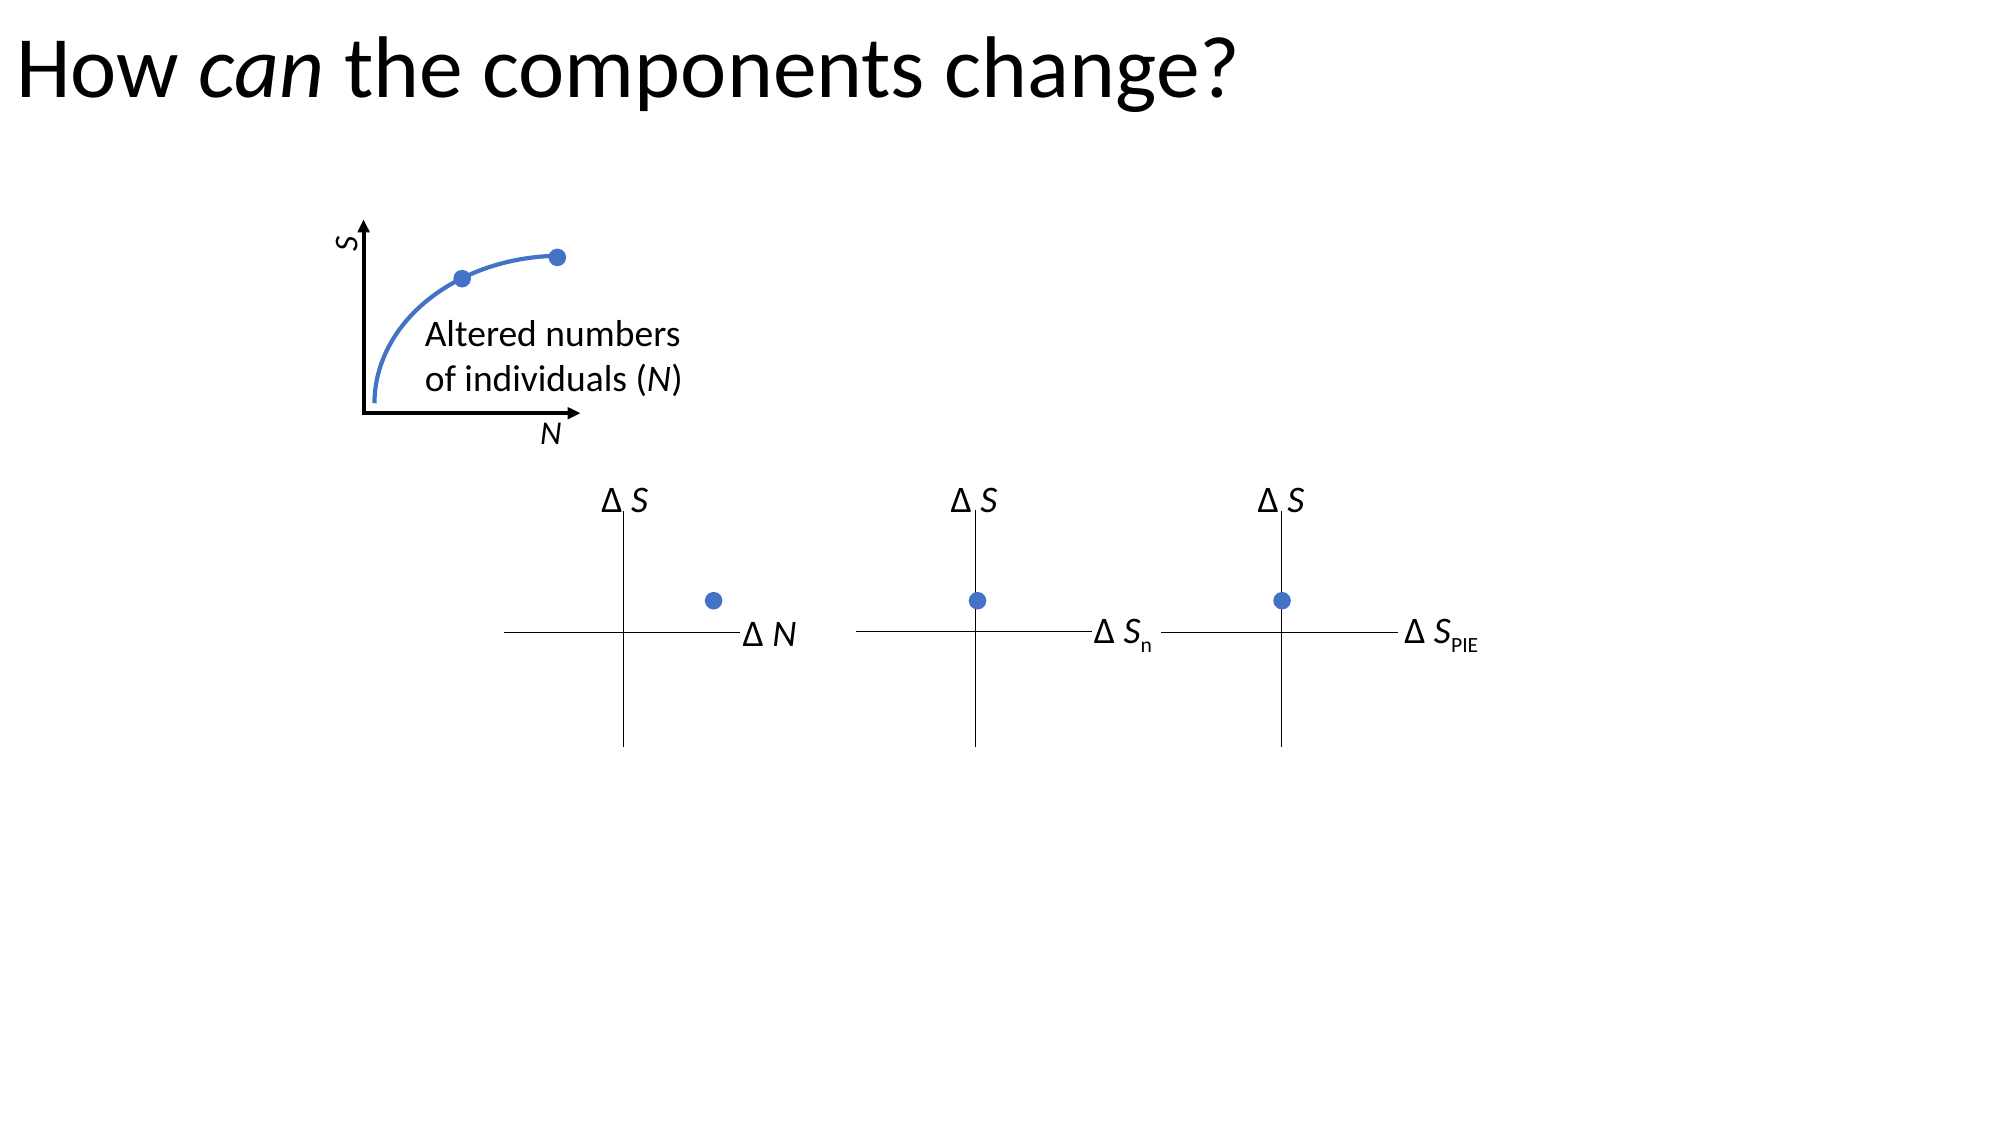

How can the components change?
S

N

Altered numbers of individuals (N)
∆ S
∆ S
∆ S
∆ Sn
∆ SPIE
∆ N